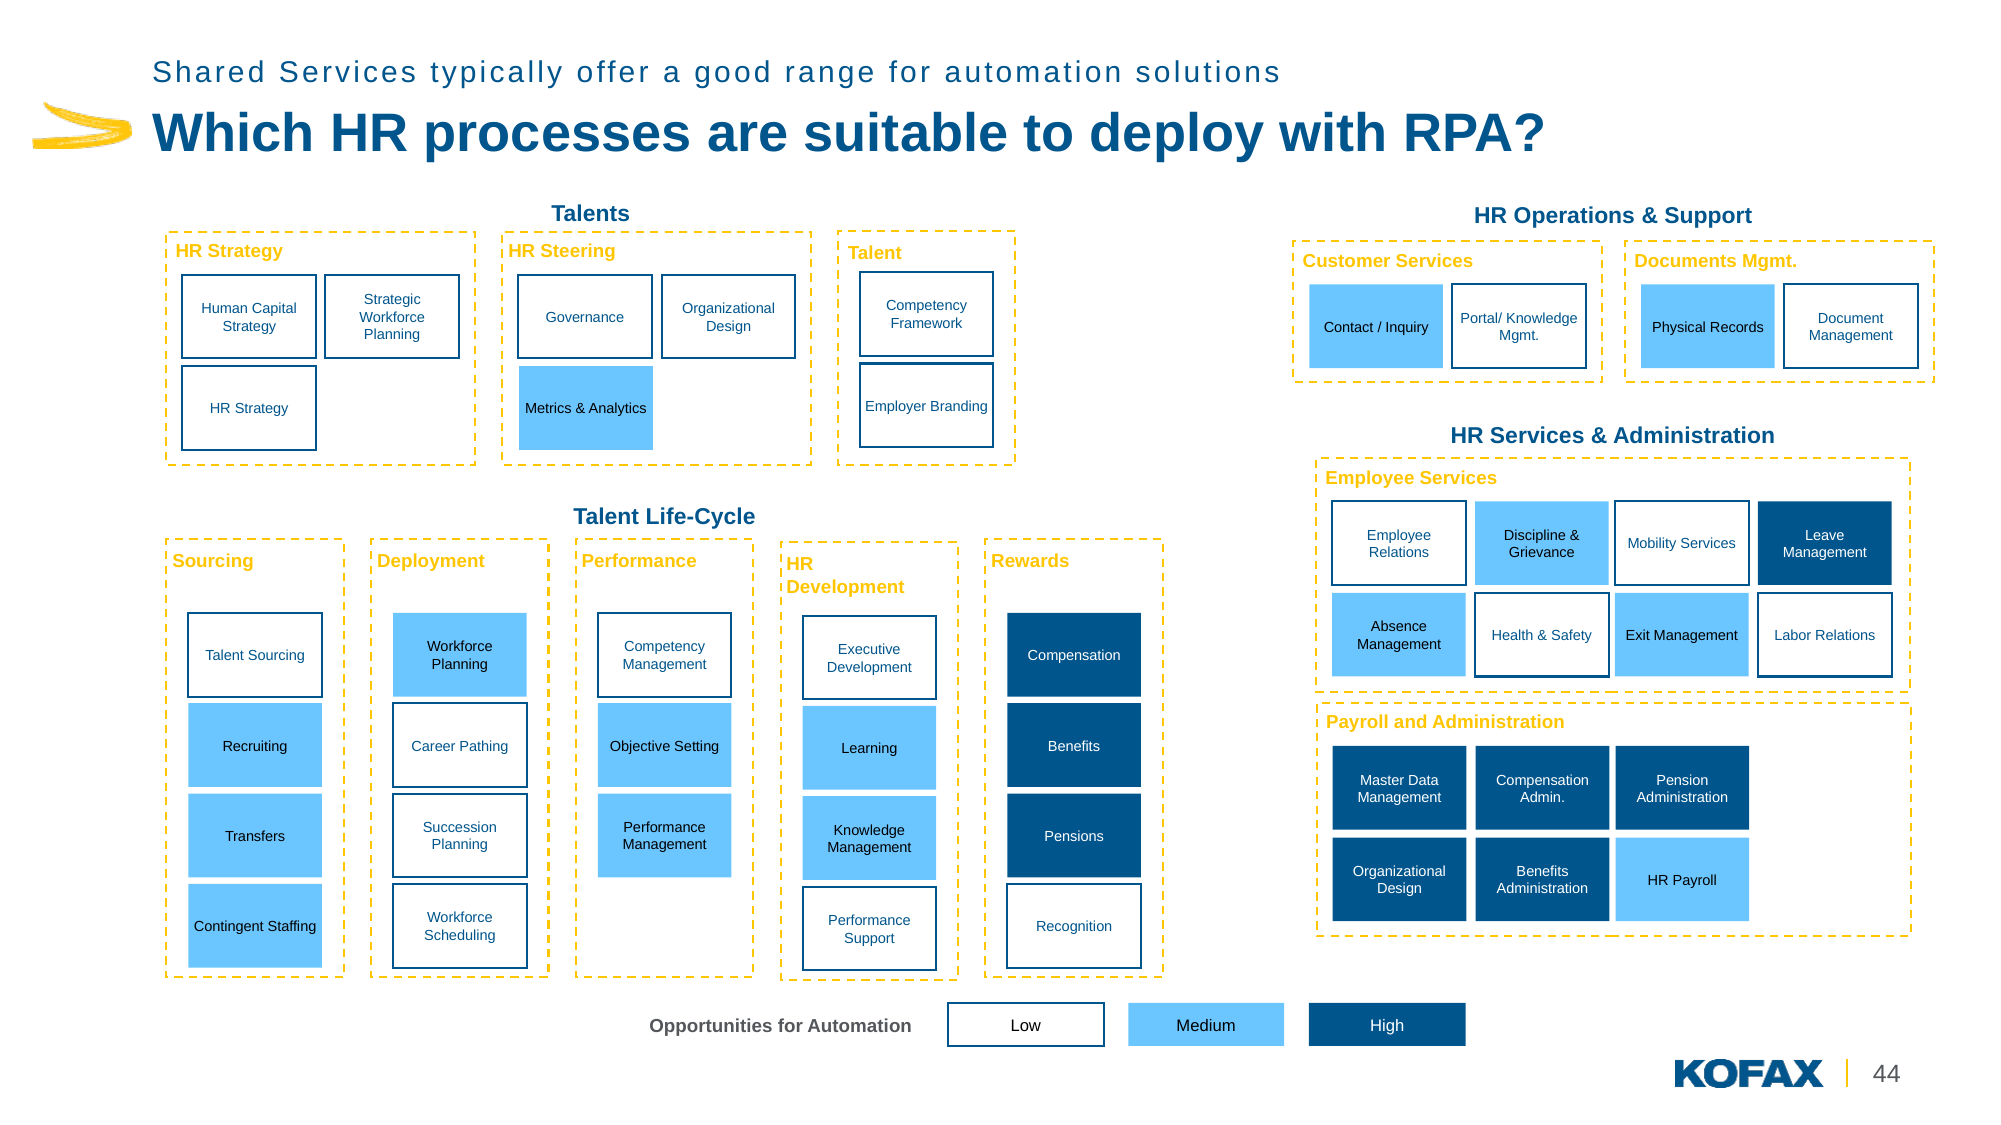

Shared Services typically offer a good range for automation solutions
# Which HR processes are suitable to deploy with RPA?
Talents
HR Operations & Support

HR Strategy

Human Capital Strategy
Strategic Workforce Planning
HR Strategy

HR Steering
Talent
Customer Services

Contact / Inquiry
Portal/ Knowledge Mgmt.
Documents Mgmt.

Physical Records
Document Management
Competency Framework
Governance
Organizational Design
Metrics & Analytics
Employer Branding
HR Services & Administration
Employee Services

Employee Relations
Discipline & Grievance
Mobility Services
Leave Management
Absence Management
Health & Safety
Exit Management
Labor Relations
Talent Life-Cycle

Sourcing
Talent Sourcing
Recruiting
Transfers
Contingent Staffing

Deployment
Workforce Planning
Career Pathing
Succession Planning
Workforce Scheduling

Performance
Competency Management
Objective Setting
Performance Management

Rewards
Compensation
Benefits
Pensions
Recognition

HR
Development
Executive Development
Learning
Knowledge Management
Performance Support
Payroll and Administration

Master Data Management
Compensation Admin.
Pension Administration
Organizational Design
Benefits Administration
HR Payroll
Low
Medium
High
Opportunities for Automation
44